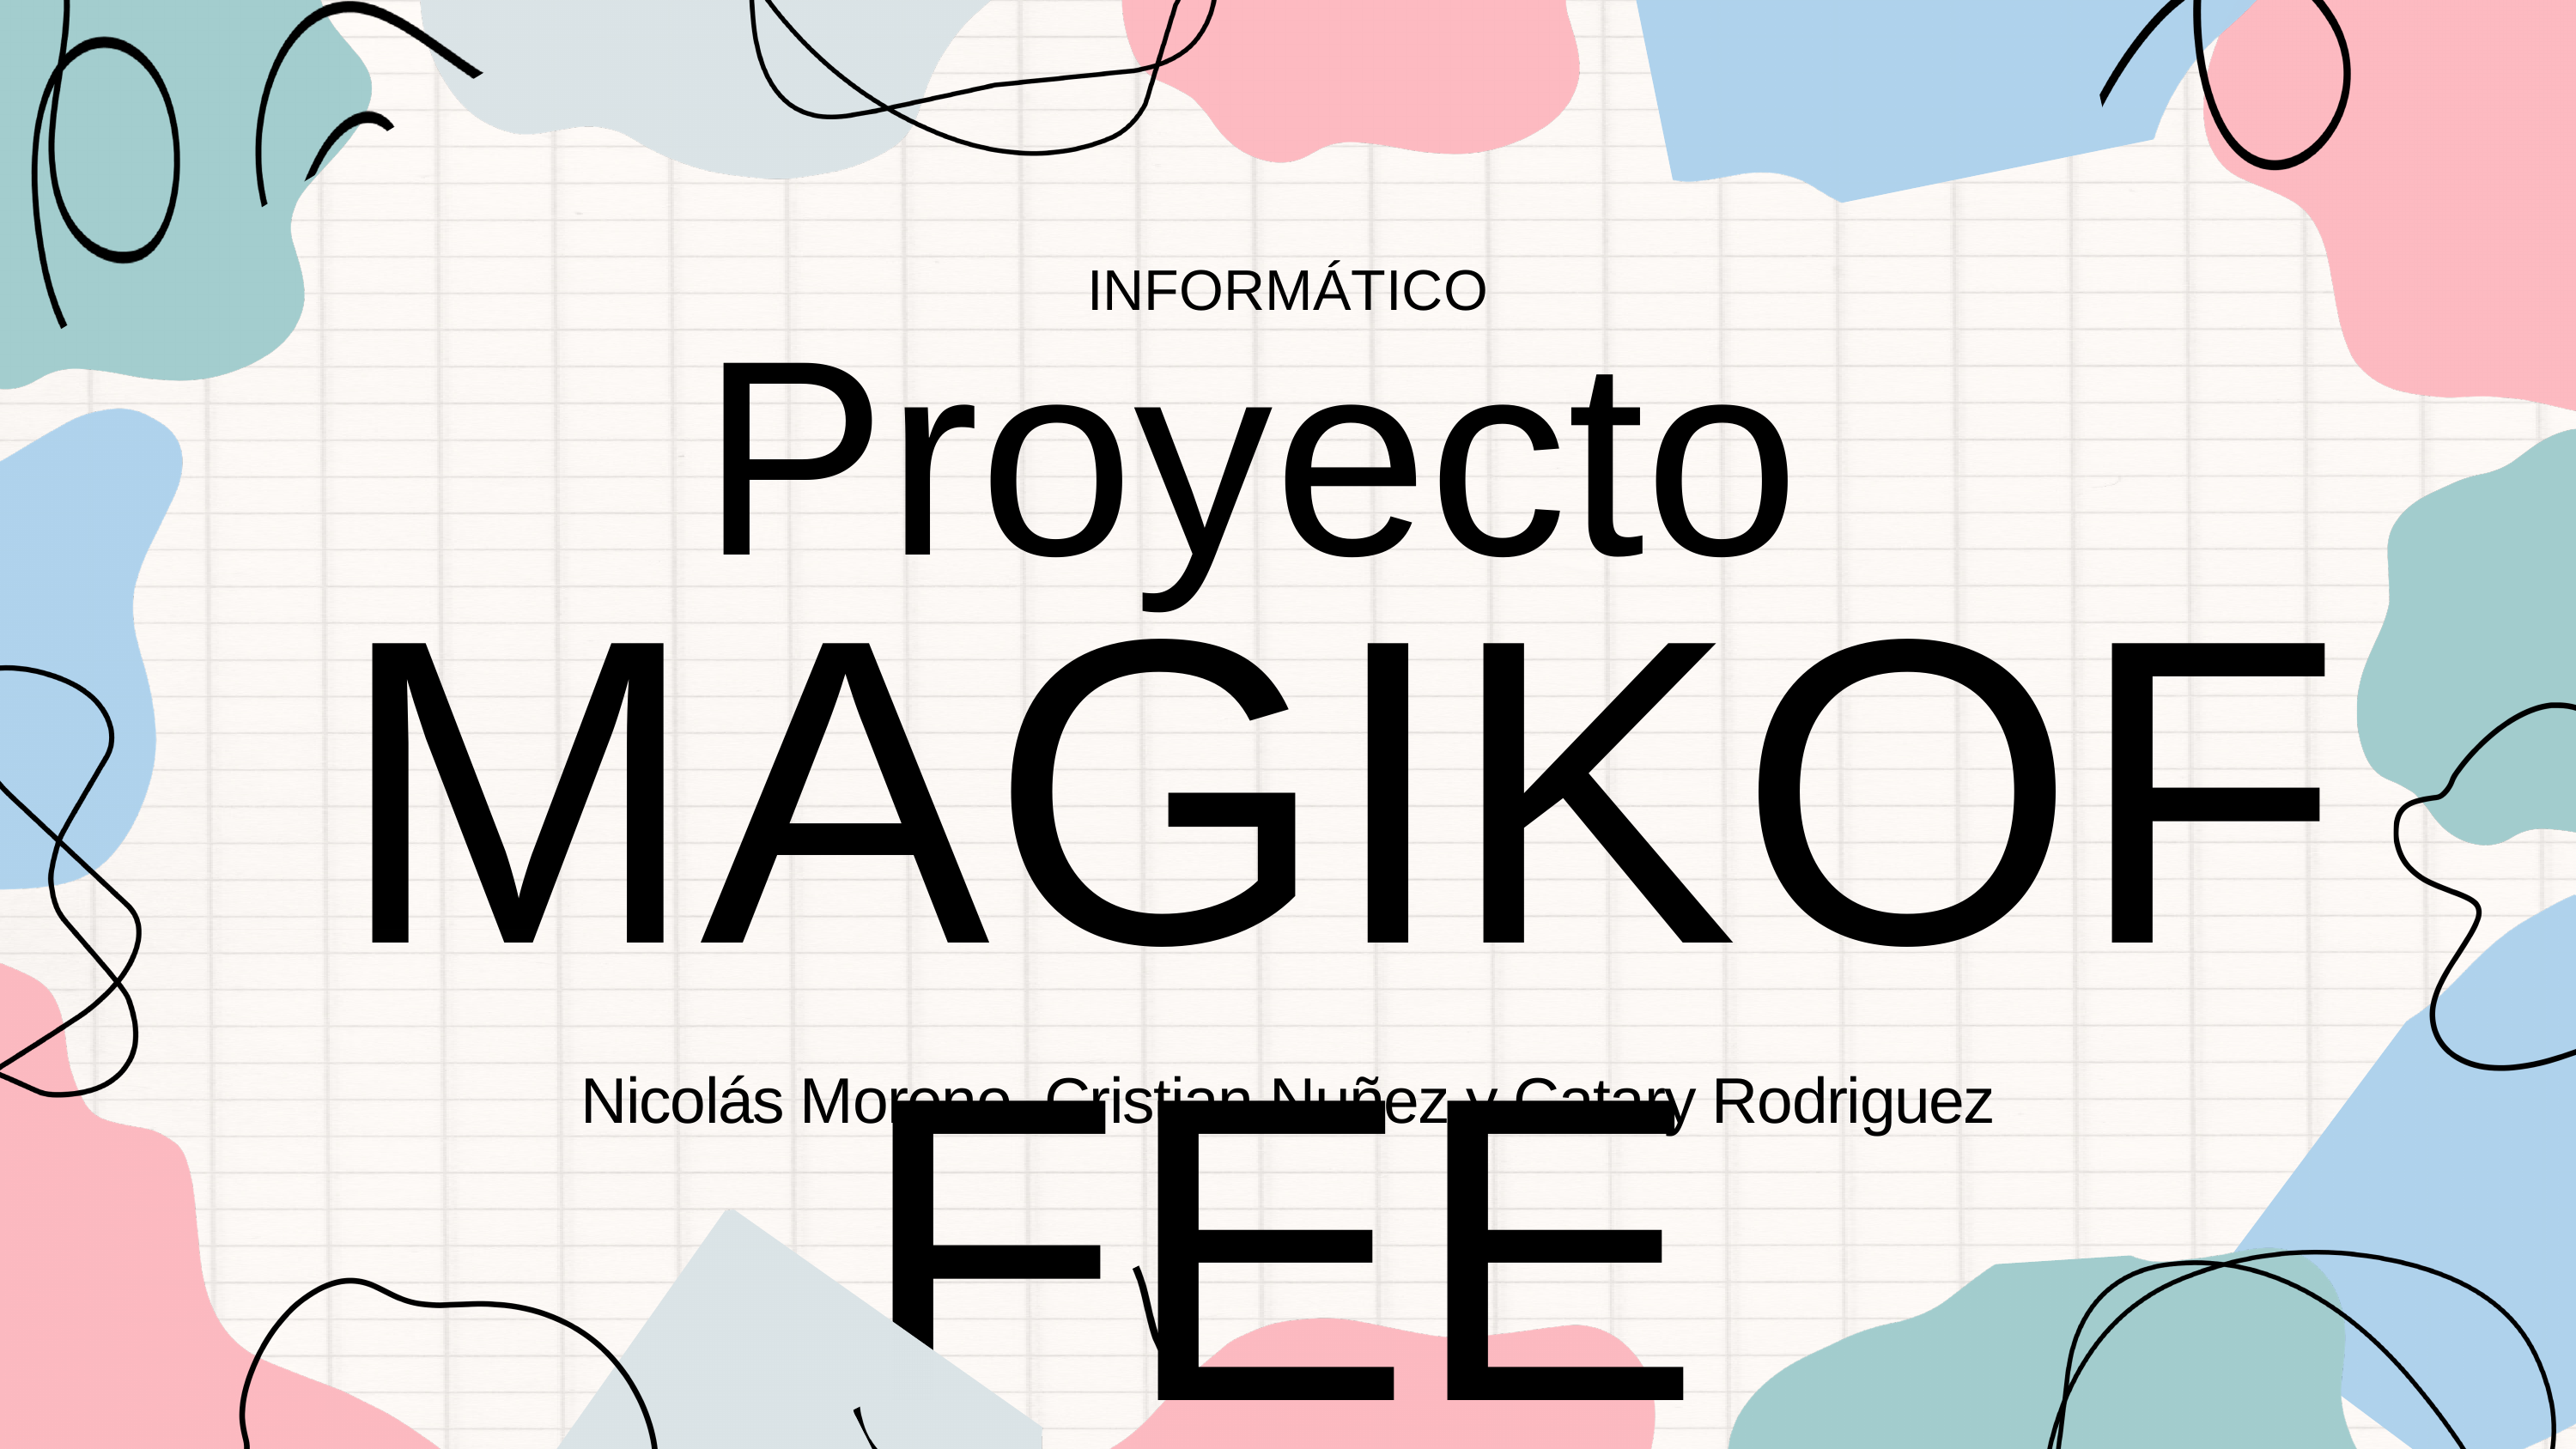

INFORMÁTICO
Proyecto

MAGIKOFFEE

Nicolás Moreno, Cristian Nuñez y Catary Rodriguez